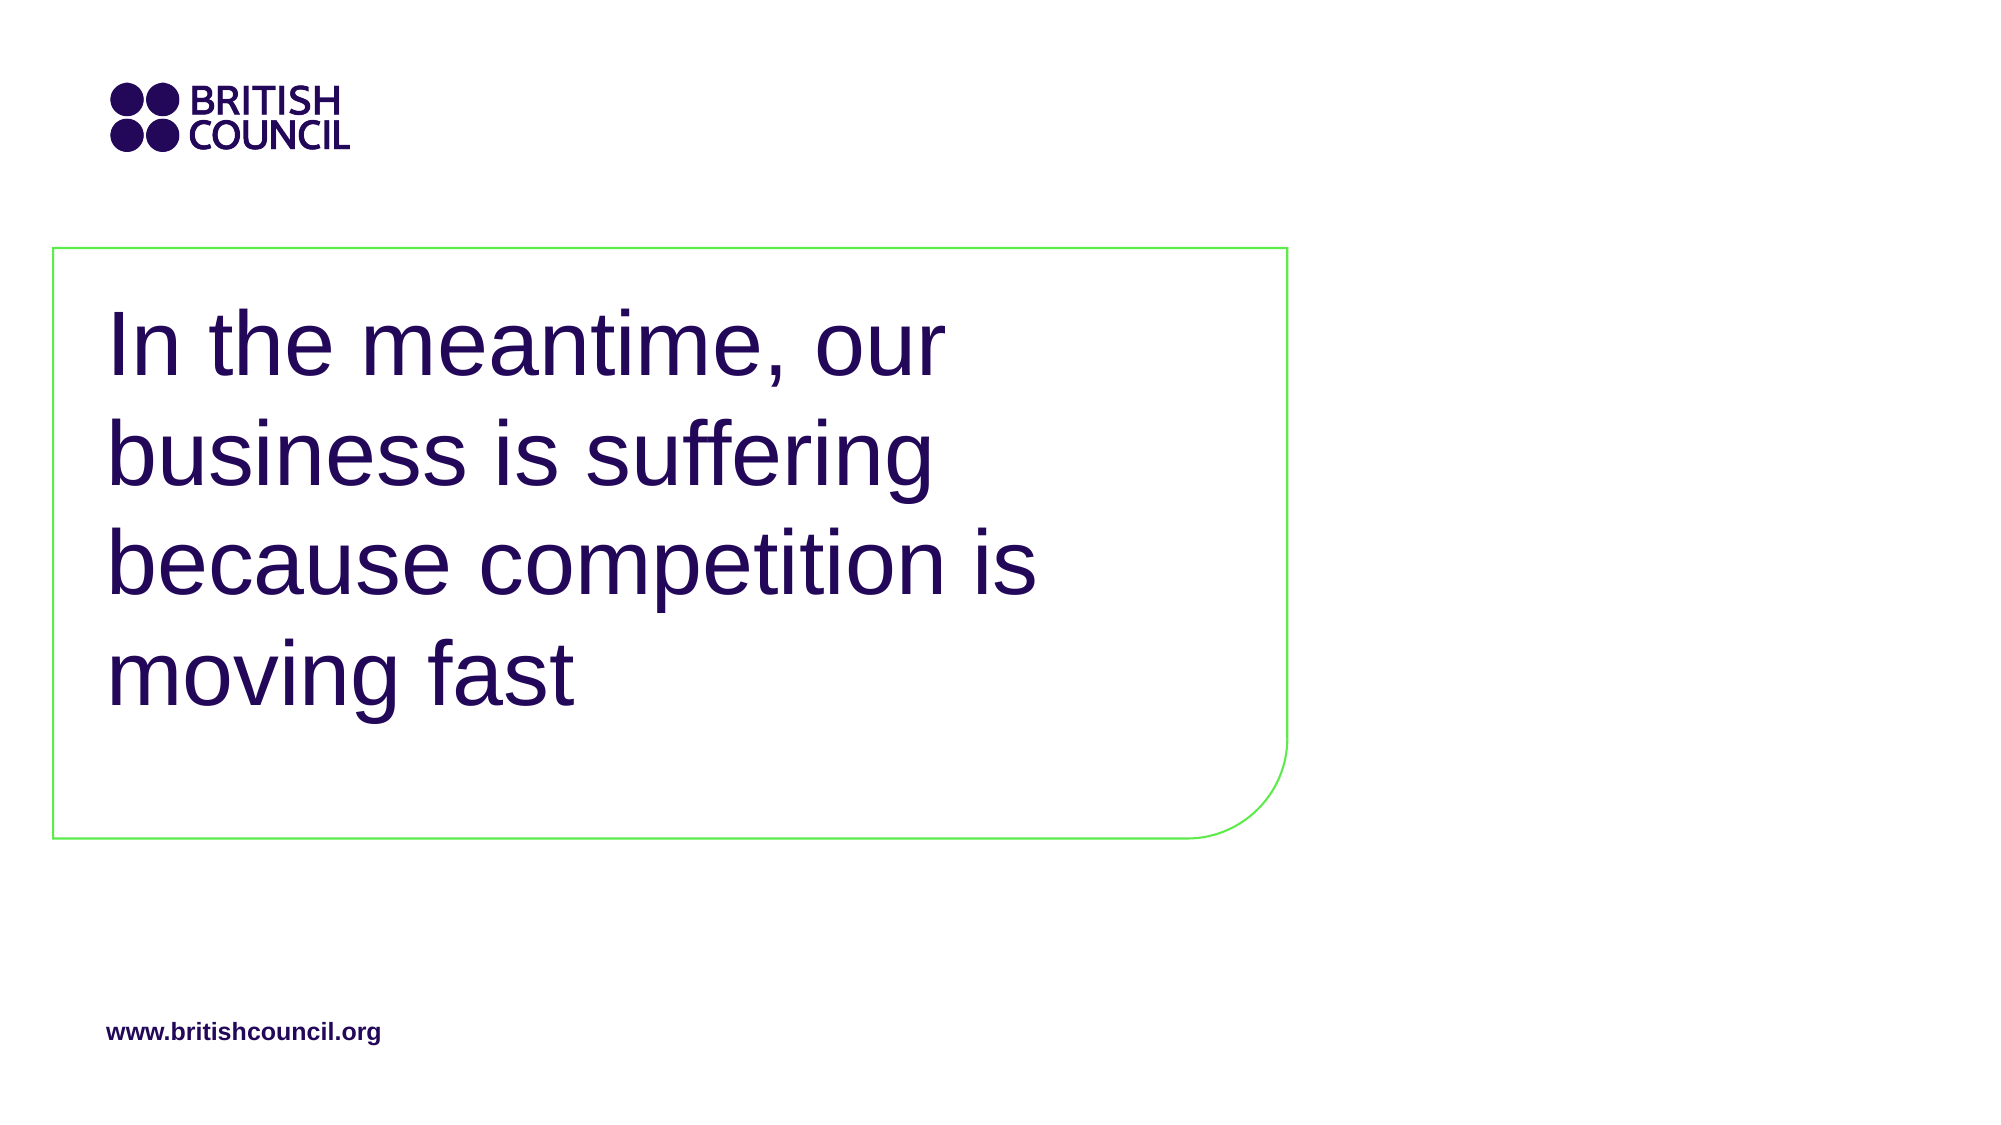

# In the meantime, our business is suffering because competition is moving fast

www.britishcouncil.org